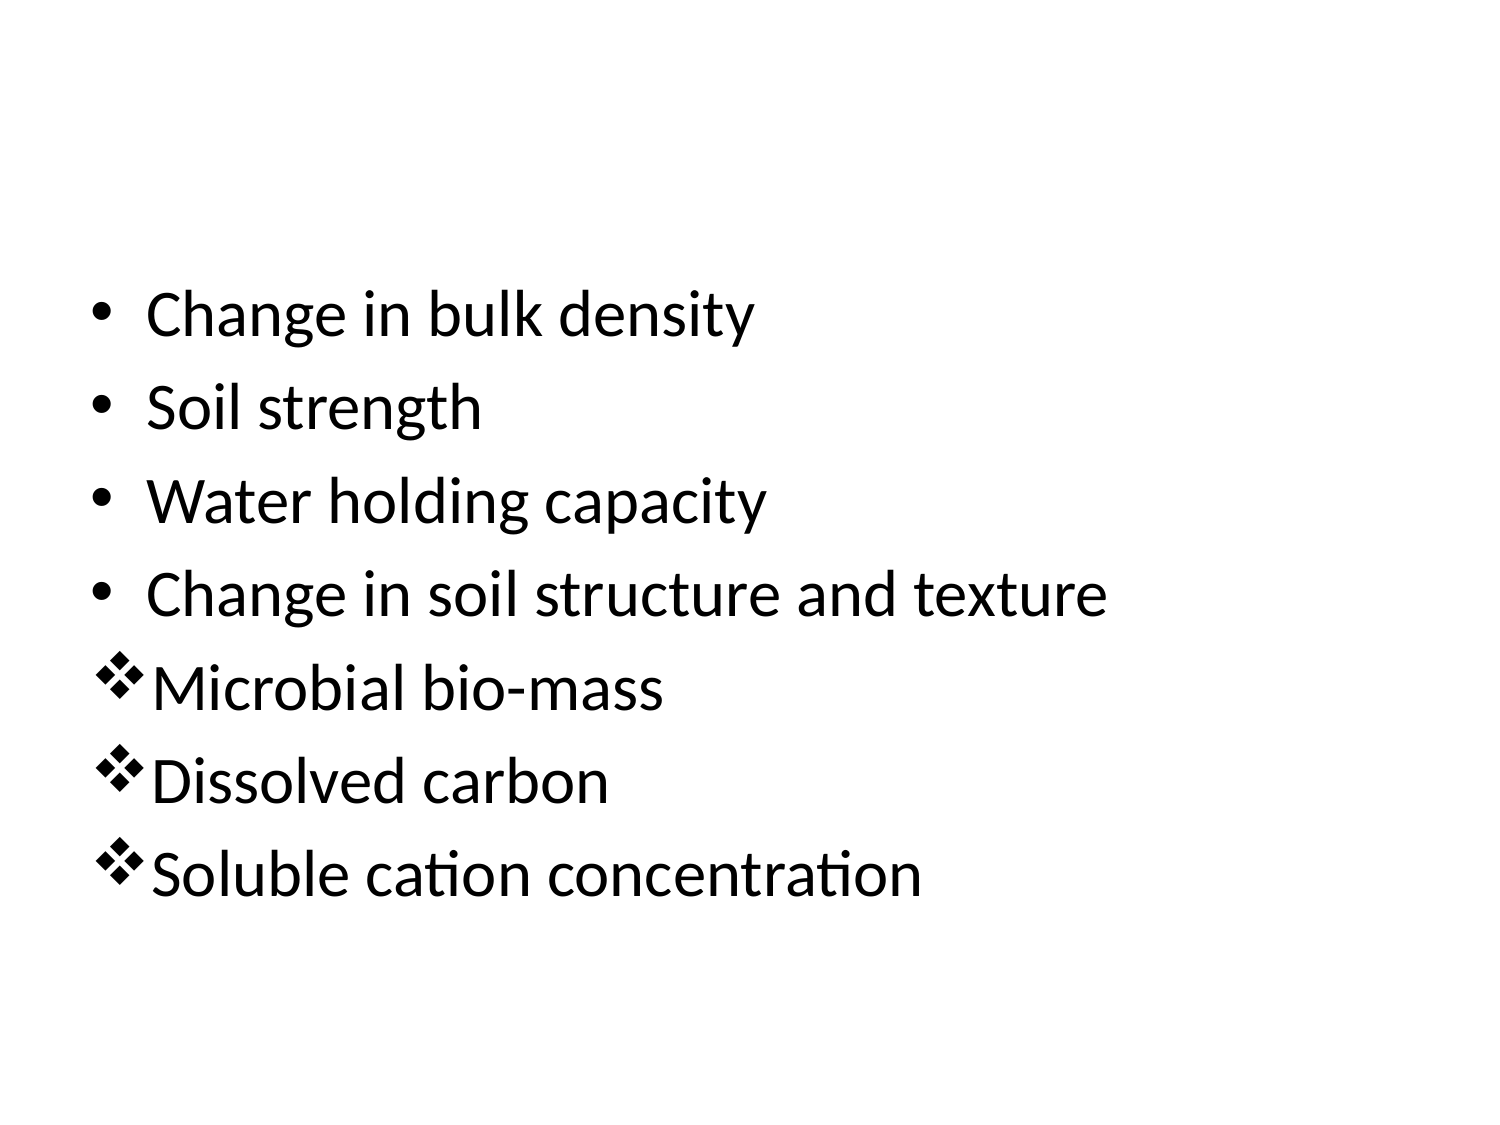

#
Change in bulk density
Soil strength
Water holding capacity
Change in soil structure and texture
Microbial bio-mass
Dissolved carbon
Soluble cation concentration